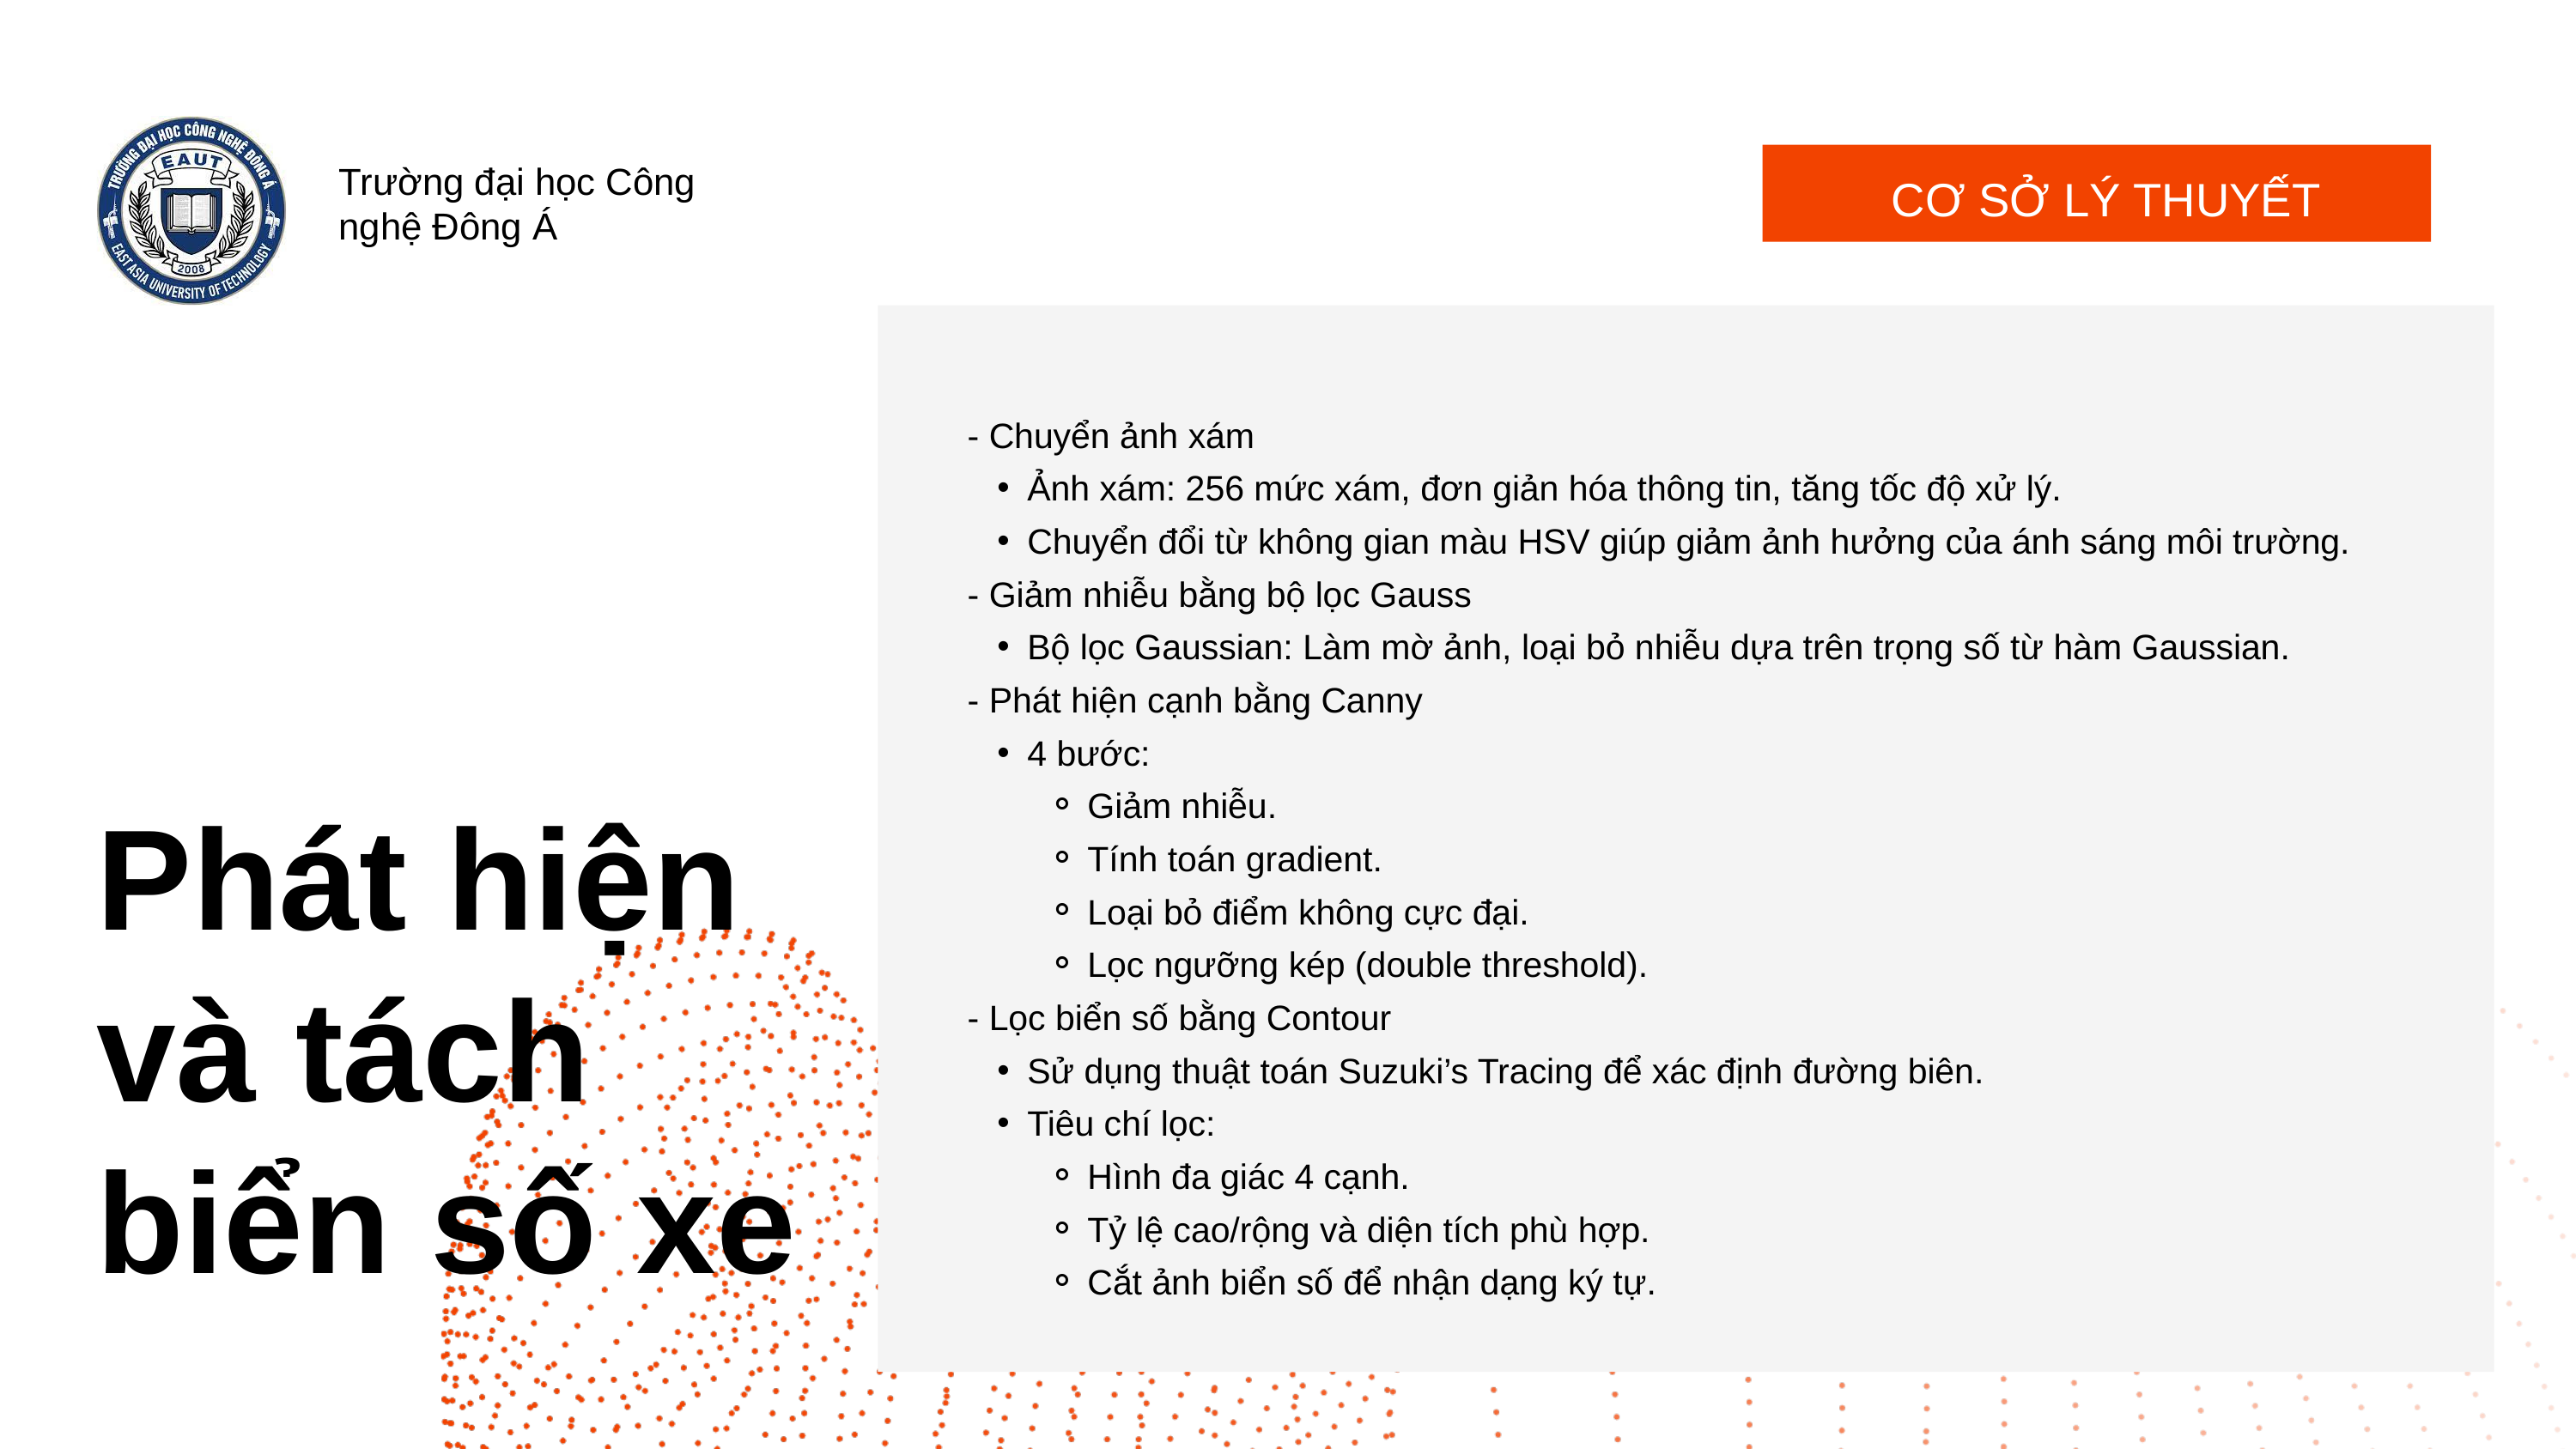

CƠ SỞ LÝ THUYẾT
Trường đại học Công nghệ Đông Á

- Chuyển ảnh xám
Ảnh xám: 256 mức xám, đơn giản hóa thông tin, tăng tốc độ xử lý.
Chuyển đổi từ không gian màu HSV giúp giảm ảnh hưởng của ánh sáng môi trường.
- Giảm nhiễu bằng bộ lọc Gauss
Bộ lọc Gaussian: Làm mờ ảnh, loại bỏ nhiễu dựa trên trọng số từ hàm Gaussian.
- Phát hiện cạnh bằng Canny
4 bước:
Giảm nhiễu.
Tính toán gradient.
Loại bỏ điểm không cực đại.
Lọc ngưỡng kép (double threshold).
- Lọc biển số bằng Contour
Sử dụng thuật toán Suzuki’s Tracing để xác định đường biên.
Tiêu chí lọc:
Hình đa giác 4 cạnh.
Tỷ lệ cao/rộng và diện tích phù hợp.
Cắt ảnh biển số để nhận dạng ký tự.

Phát hiện và tách biển số xe